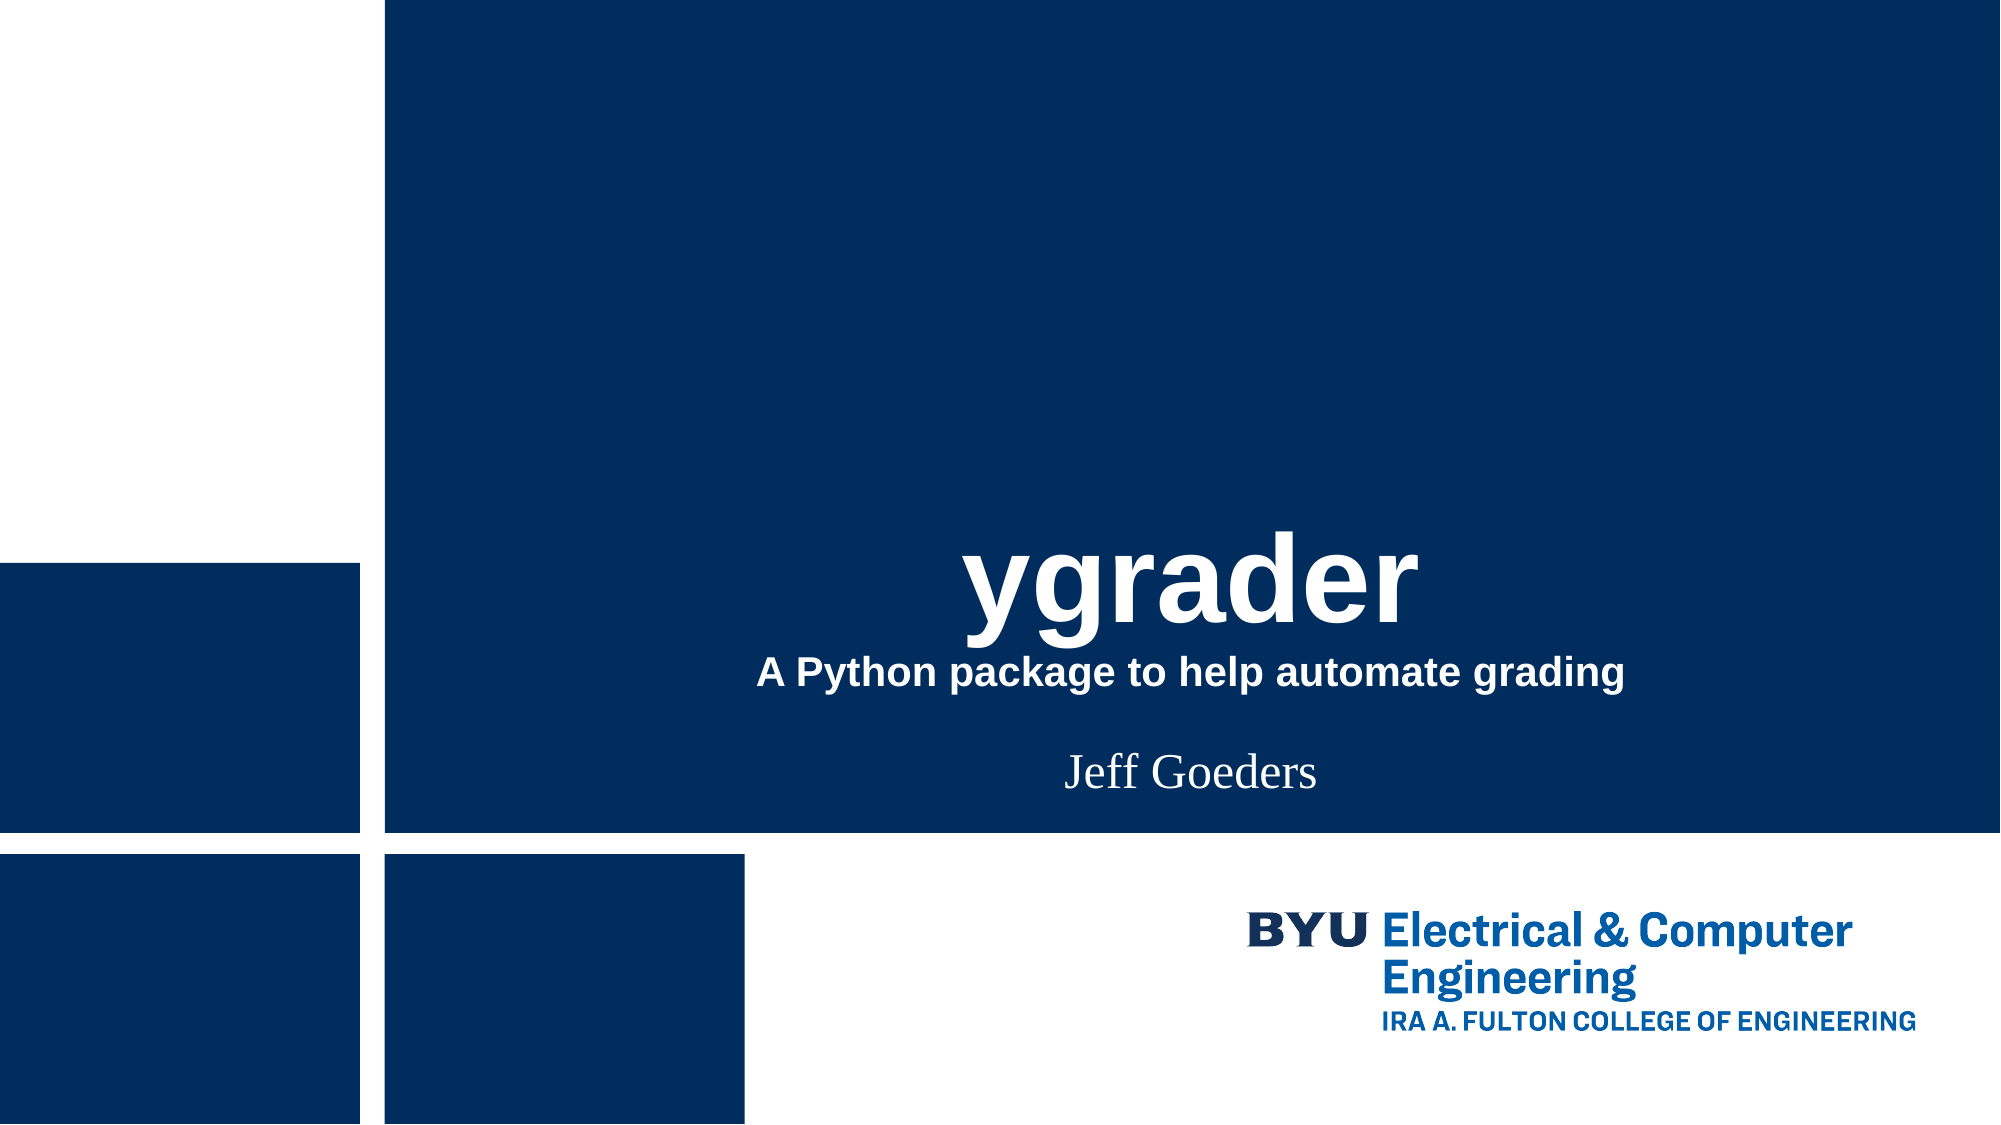

# ygrader A Python package to help automate grading
Jeff Goeders